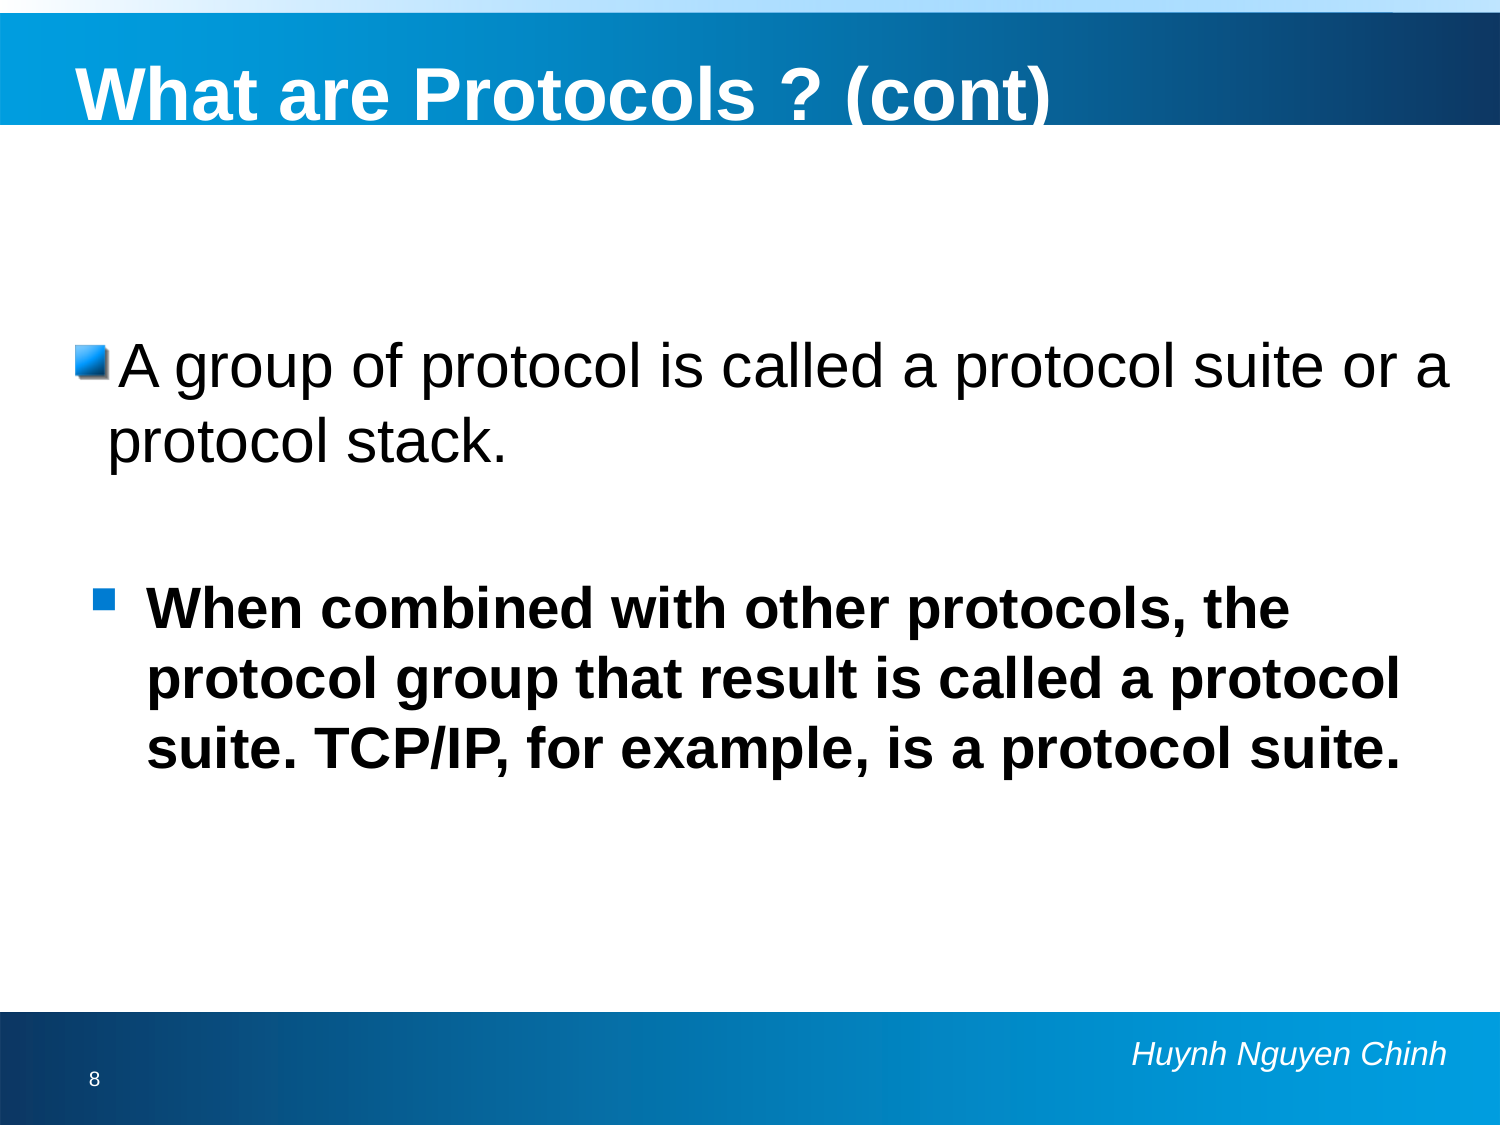

# What are Protocols ? (cont)
A group of protocol is called a protocol suite or a protocol stack.
When combined with other protocols, the protocol group that result is called a protocol suite. TCP/IP, for example, is a protocol suite.